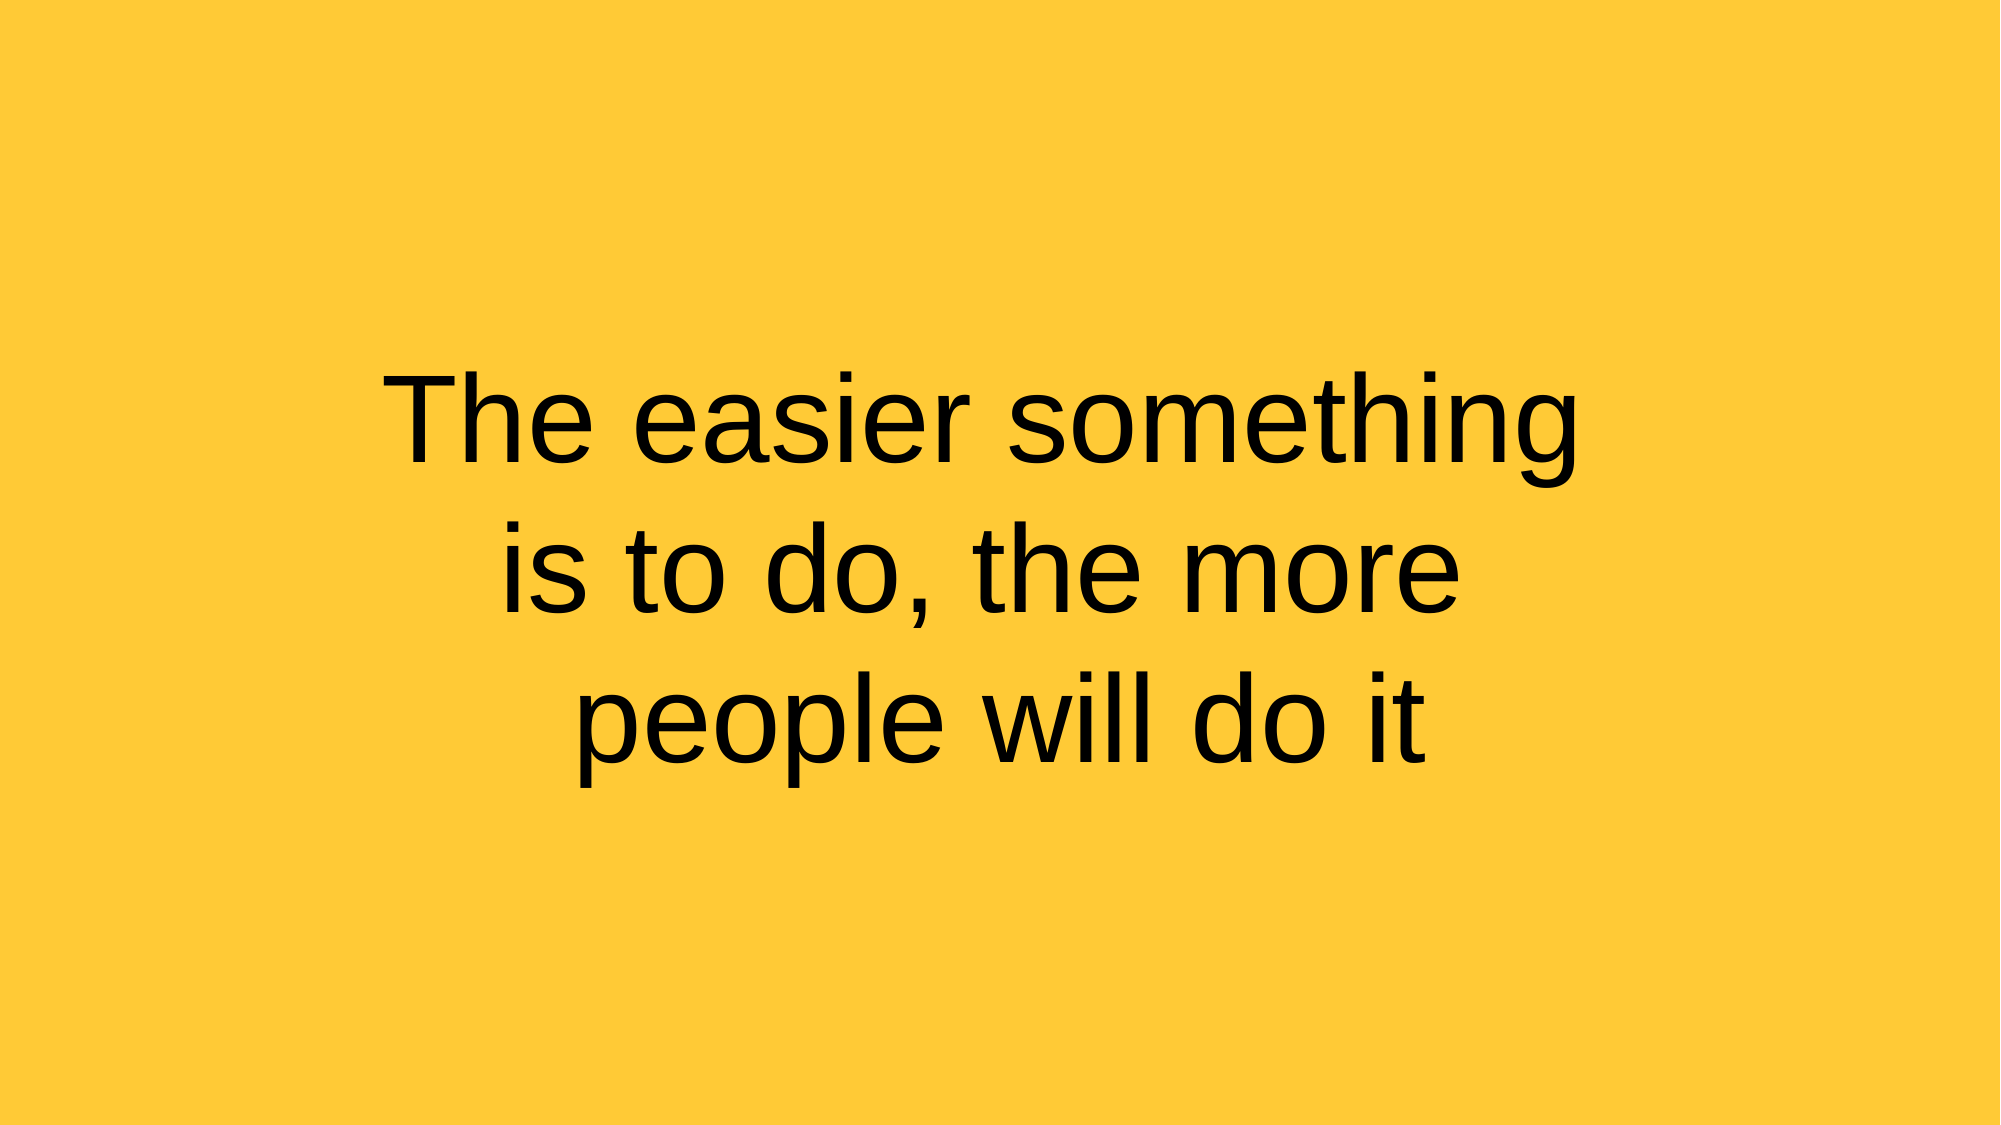

The easier something
is to do, the more
people will do it